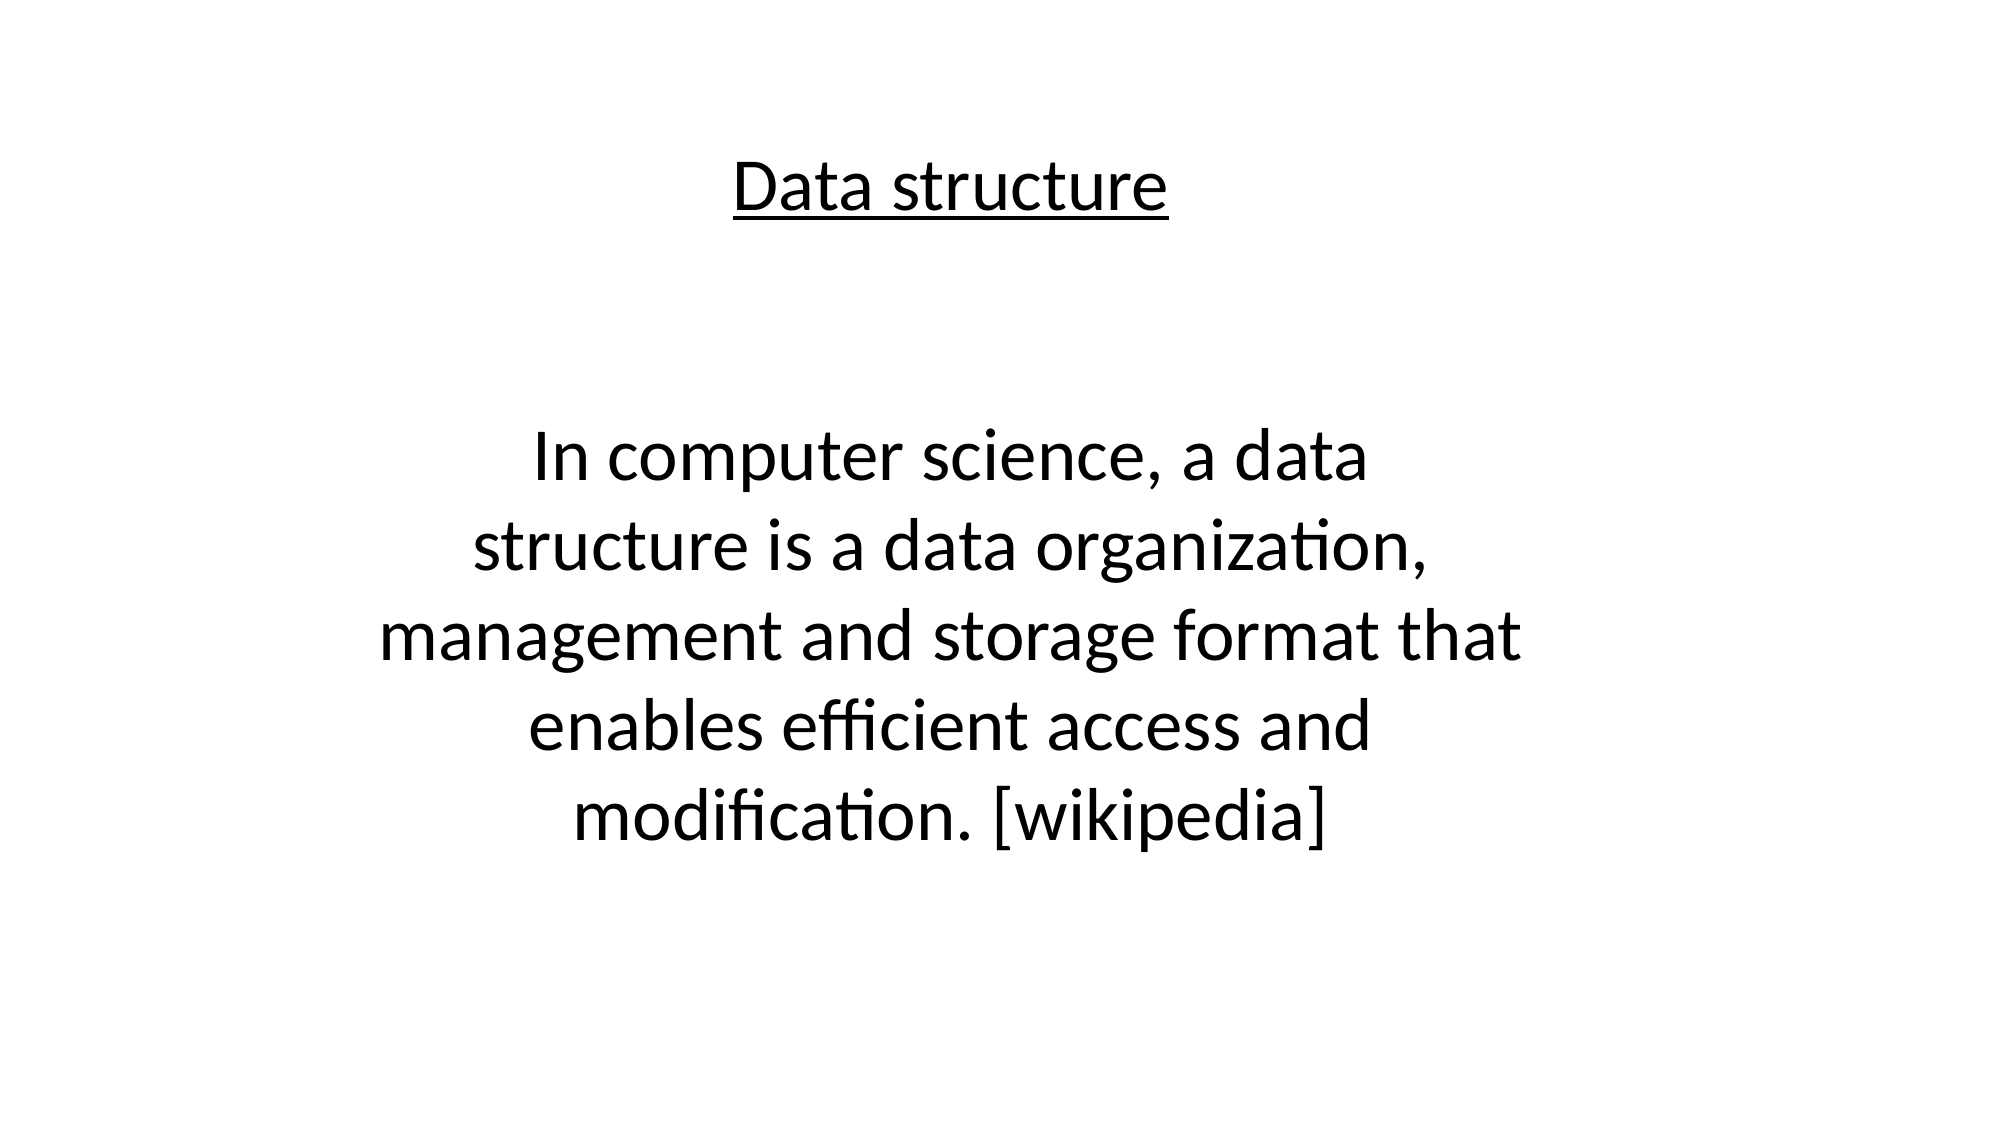

Data structure

In computer science, a data structure is a data organization, management and storage format that enables efficient access and modification. [wikipedia]